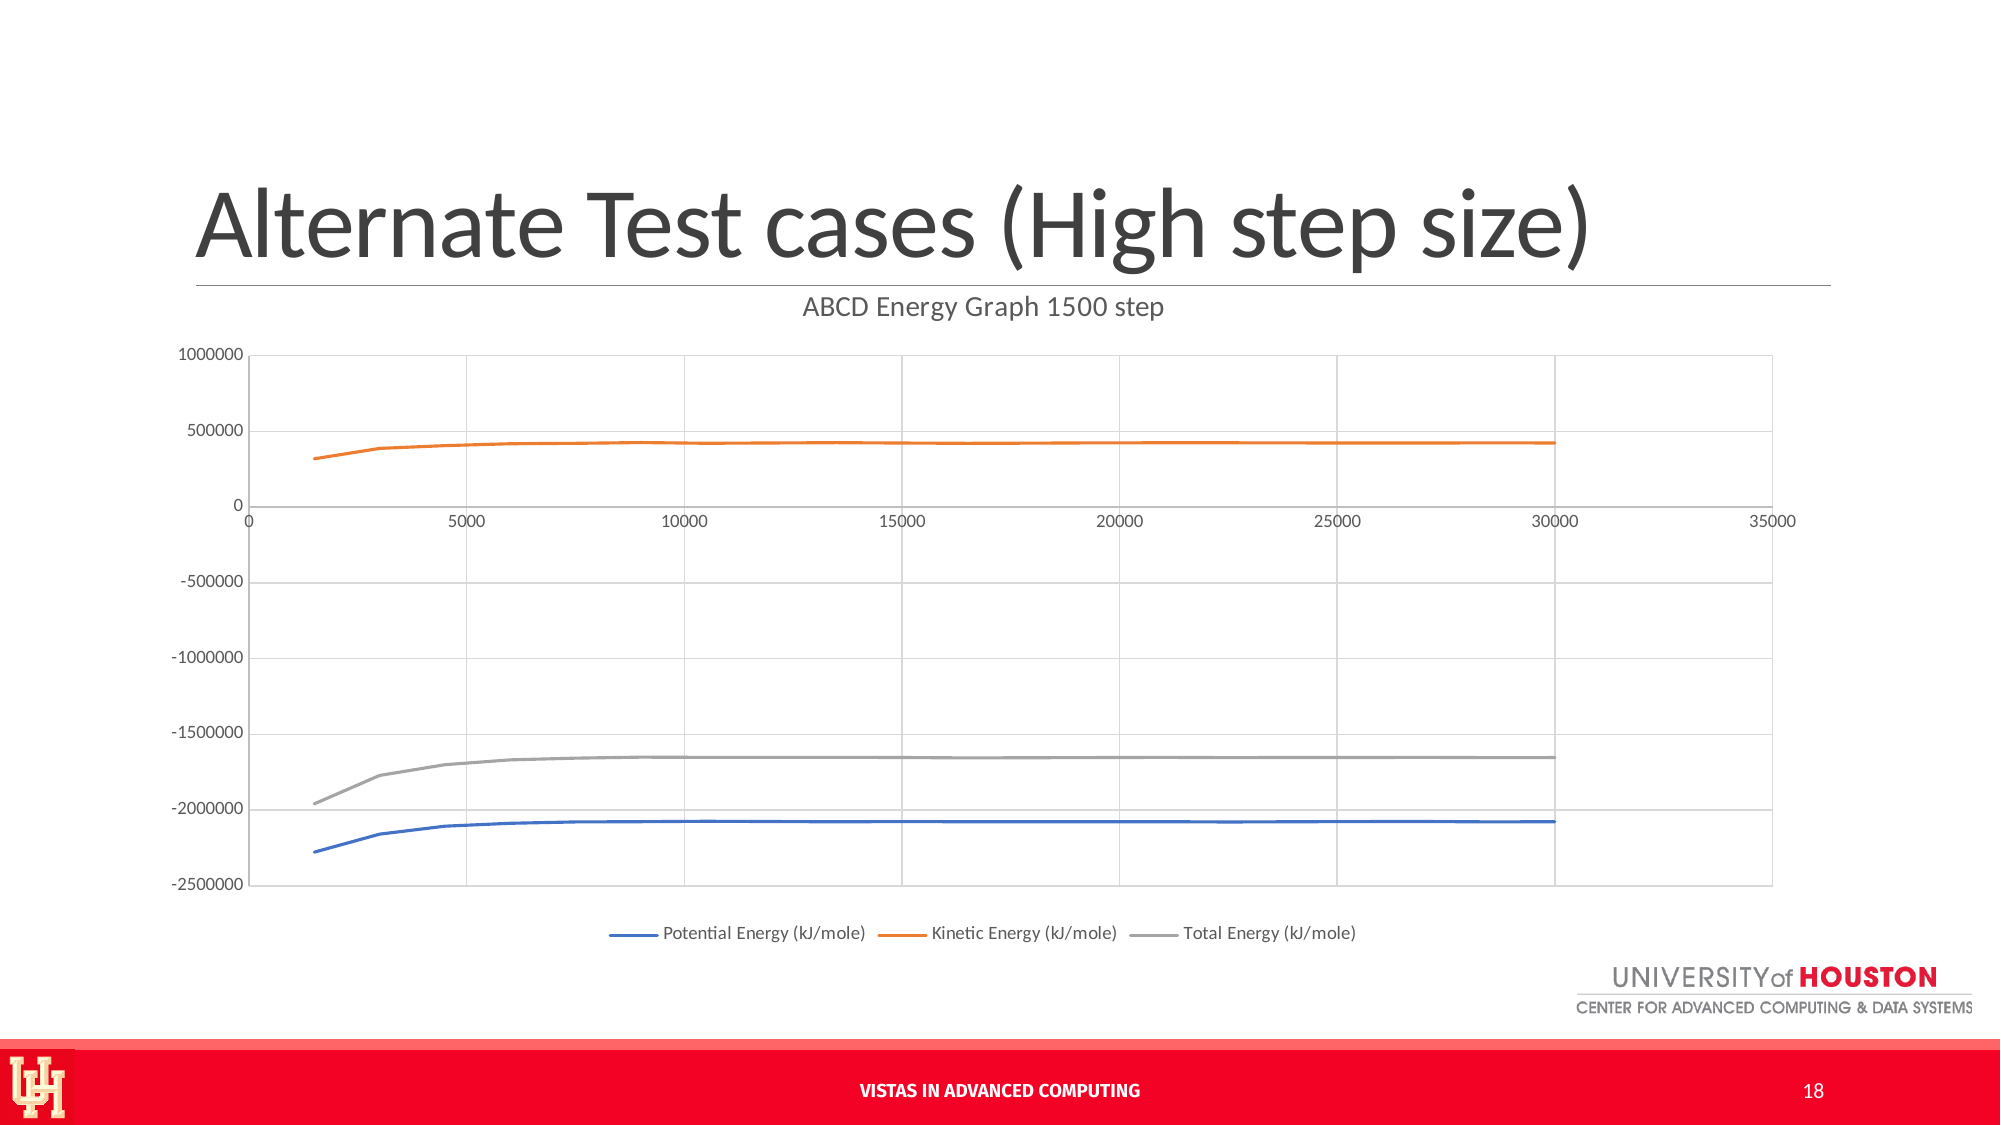

# Alternate Test cases (High step size)

### Chart: ABCD Energy Graph 1500 step

| Category | Potential Energy (kJ/mole) | Kinetic Energy (kJ/mole) | Total Energy (kJ/mole) |
|---|---|---|---|
Vistas in Advanced Computing
18